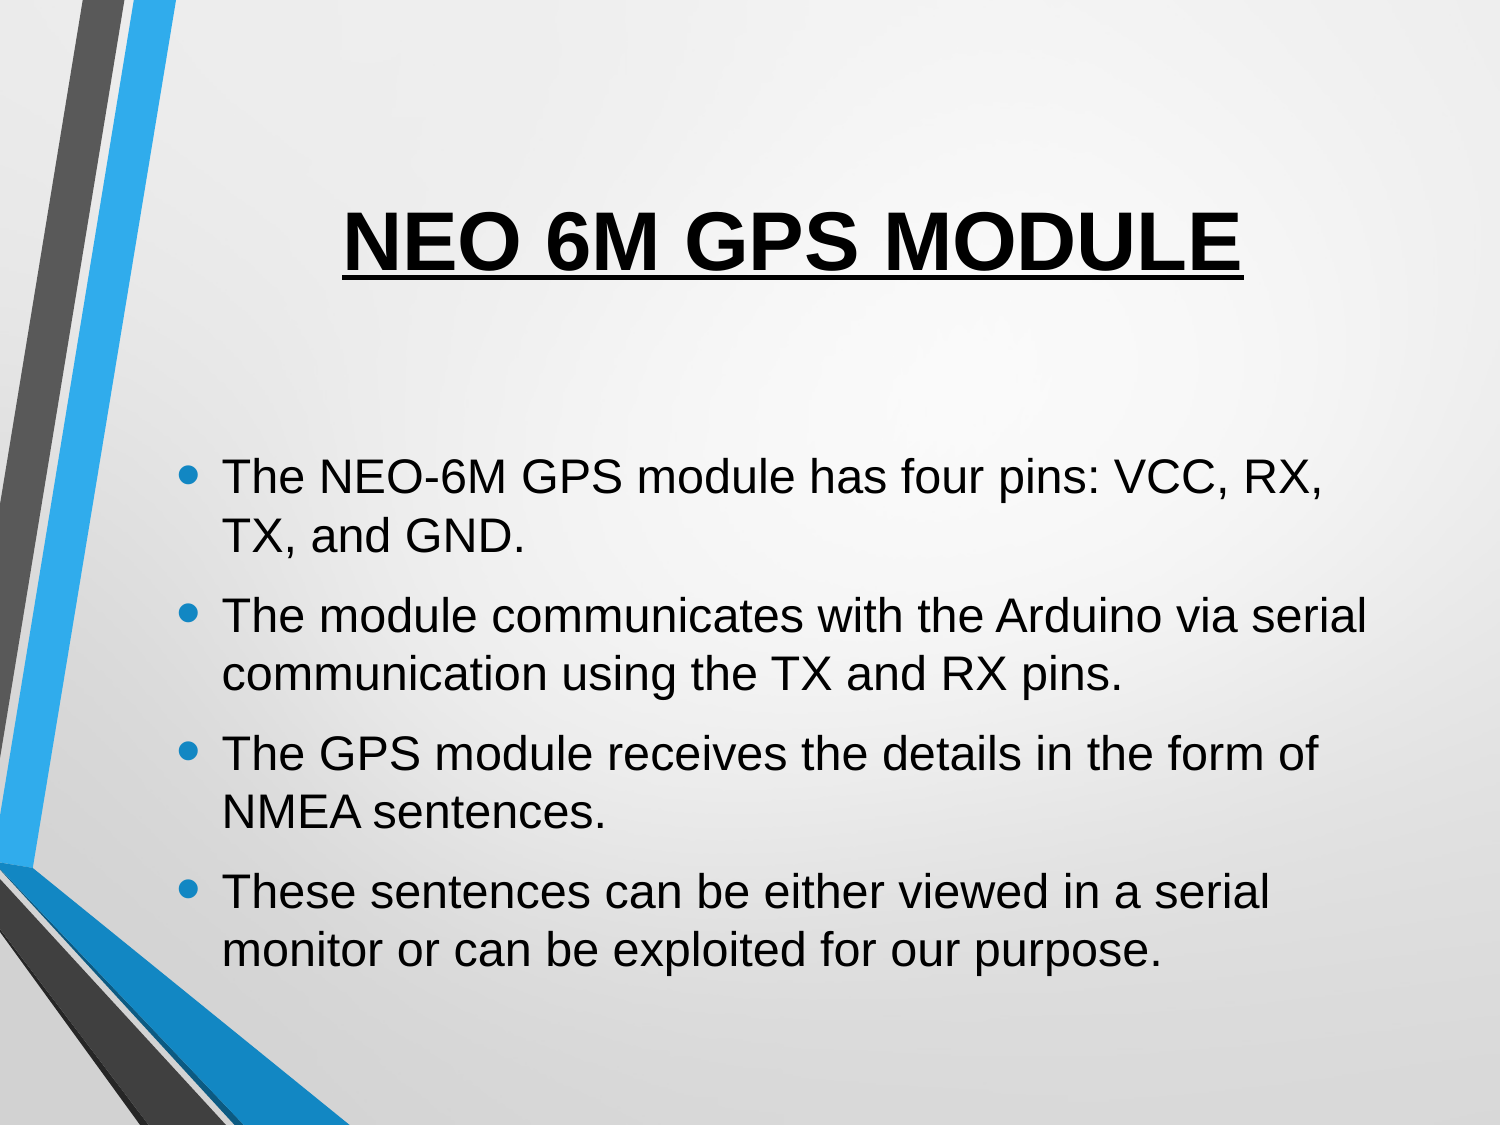

# NEO 6M GPS MODULE
The NEO-6M GPS module has four pins: VCC, RX, TX, and GND.
The module communicates with the Arduino via serial communication using the TX and RX pins.
The GPS module receives the details in the form of NMEA sentences.
These sentences can be either viewed in a serial monitor or can be exploited for our purpose.